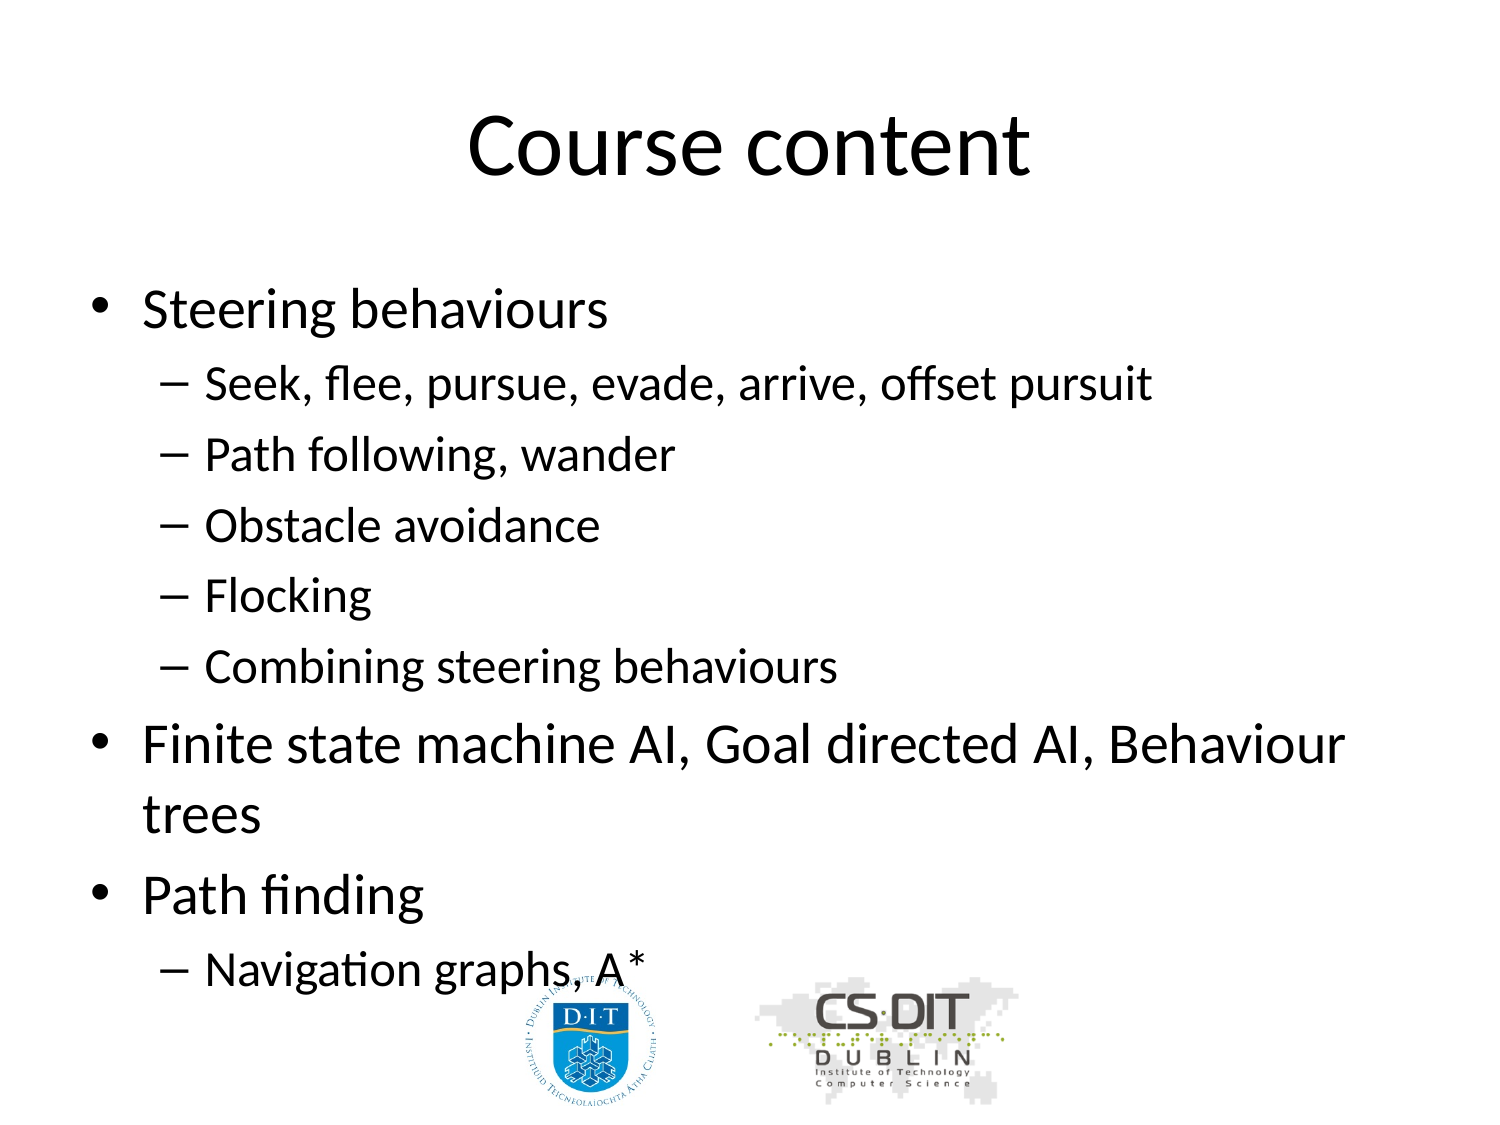

# Course content
Steering behaviours
Seek, flee, pursue, evade, arrive, offset pursuit
Path following, wander
Obstacle avoidance
Flocking
Combining steering behaviours
Finite state machine AI, Goal directed AI, Behaviour trees
Path finding
Navigation graphs, A*